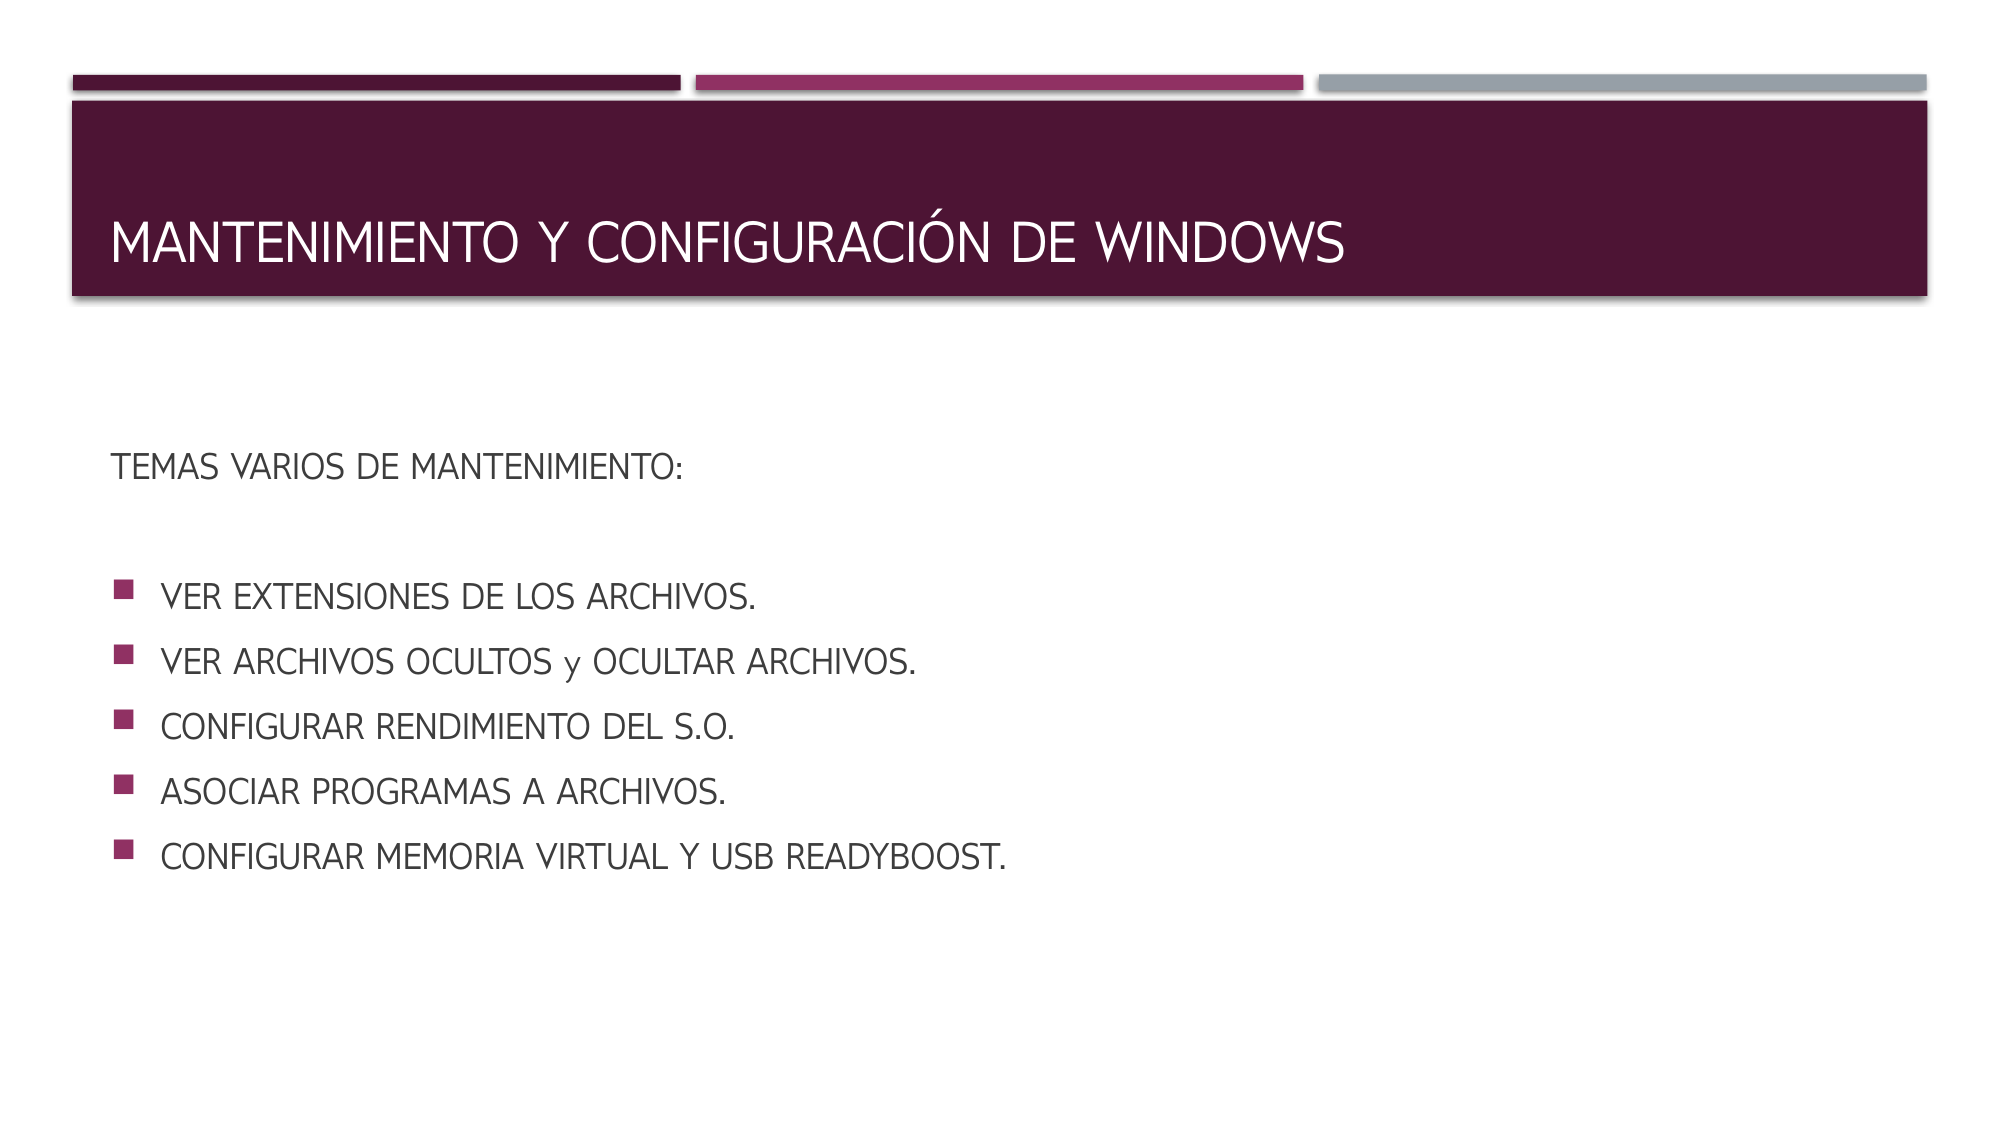

# MANTENIMIENTO Y CONFIGURACIÓN DE WINDOWS
TEMAS VARIOS DE MANTENIMIENTO:

VER EXTENSIONES DE LOS ARCHIVOS.
VER ARCHIVOS OCULTOS y OCULTAR ARCHIVOS.
CONFIGURAR RENDIMIENTO DEL S.O.
ASOCIAR PROGRAMAS A ARCHIVOS.
CONFIGURAR MEMORIA VIRTUAL Y USB READYBOOST.